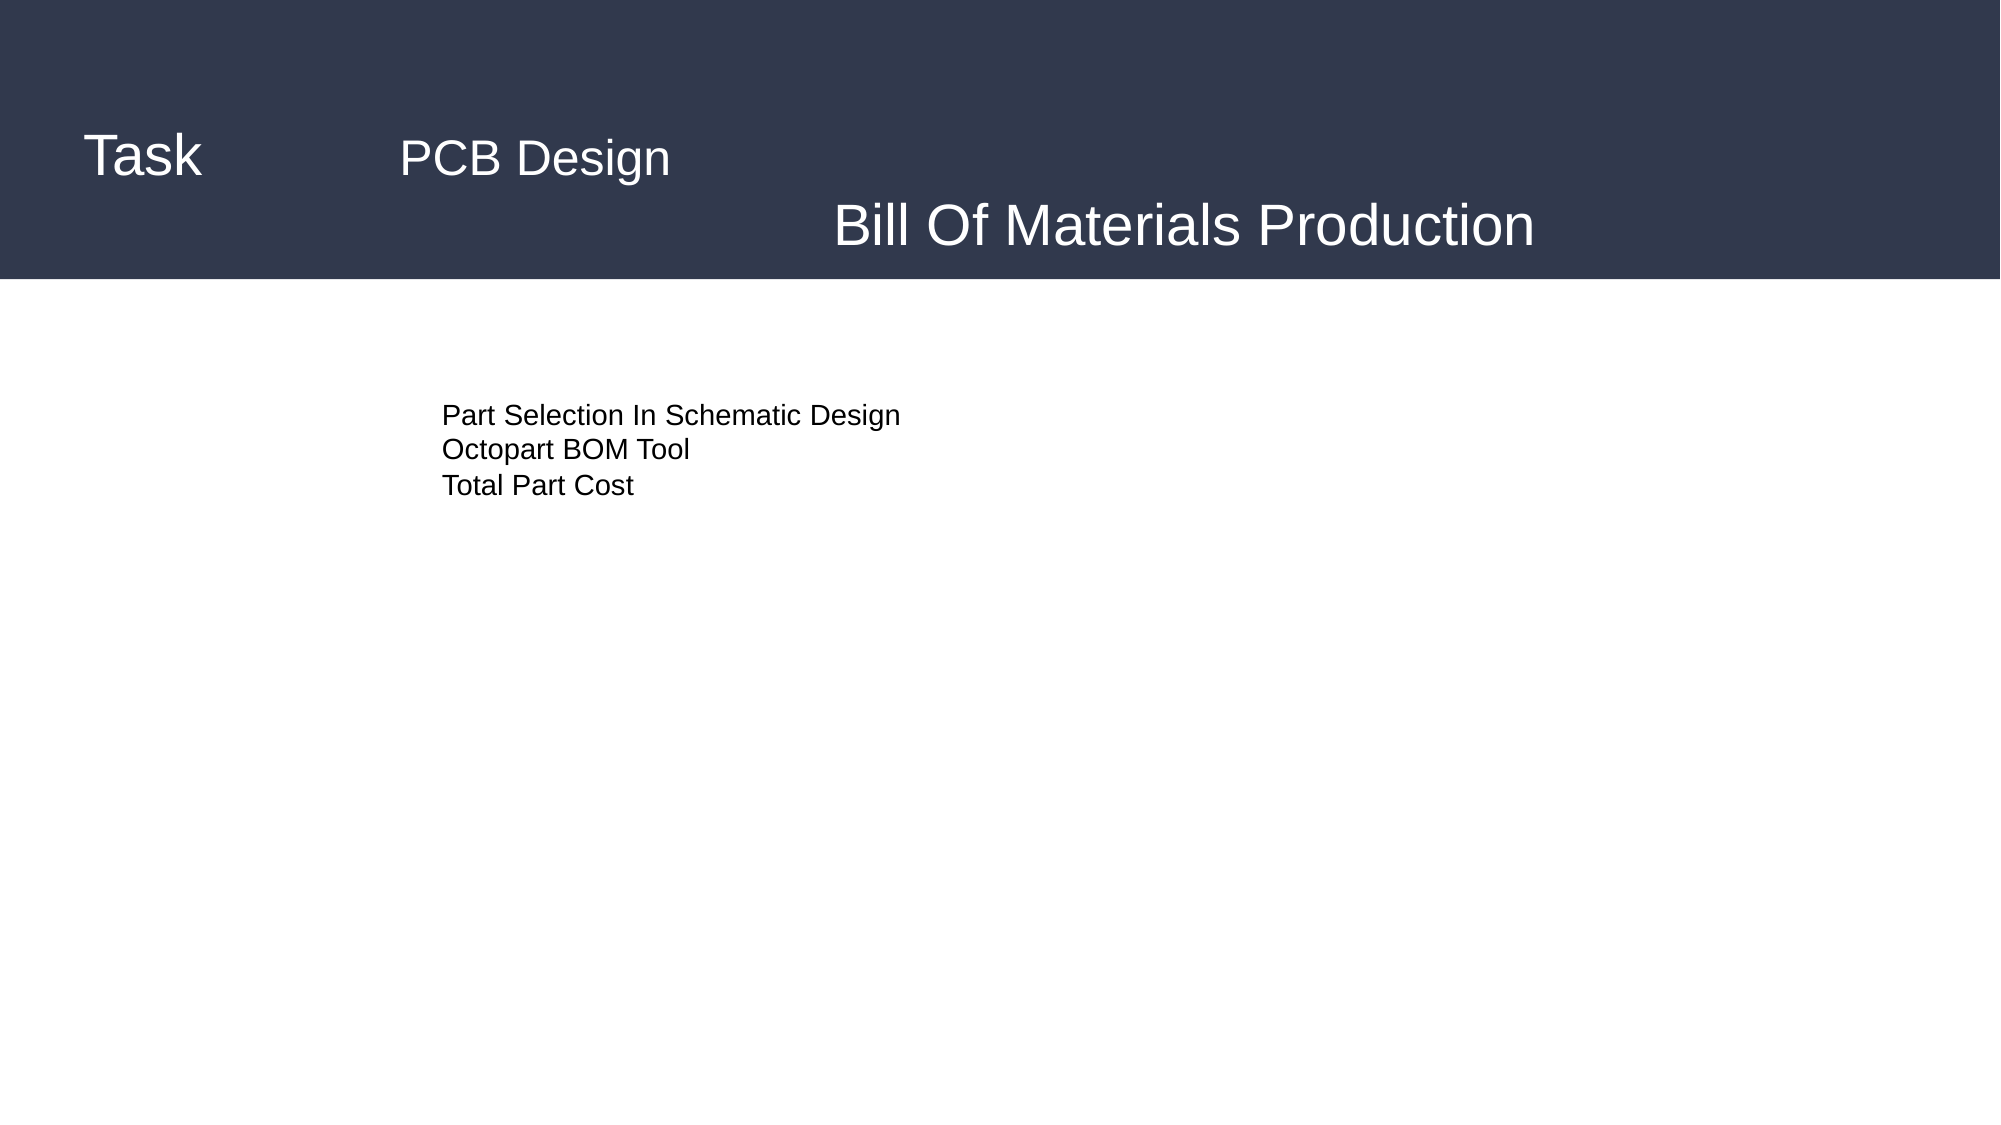

# Task 		 PCB Design
					Bill Of Materials Production
Part Selection In Schematic Design
Octopart BOM Tool
Total Part Cost